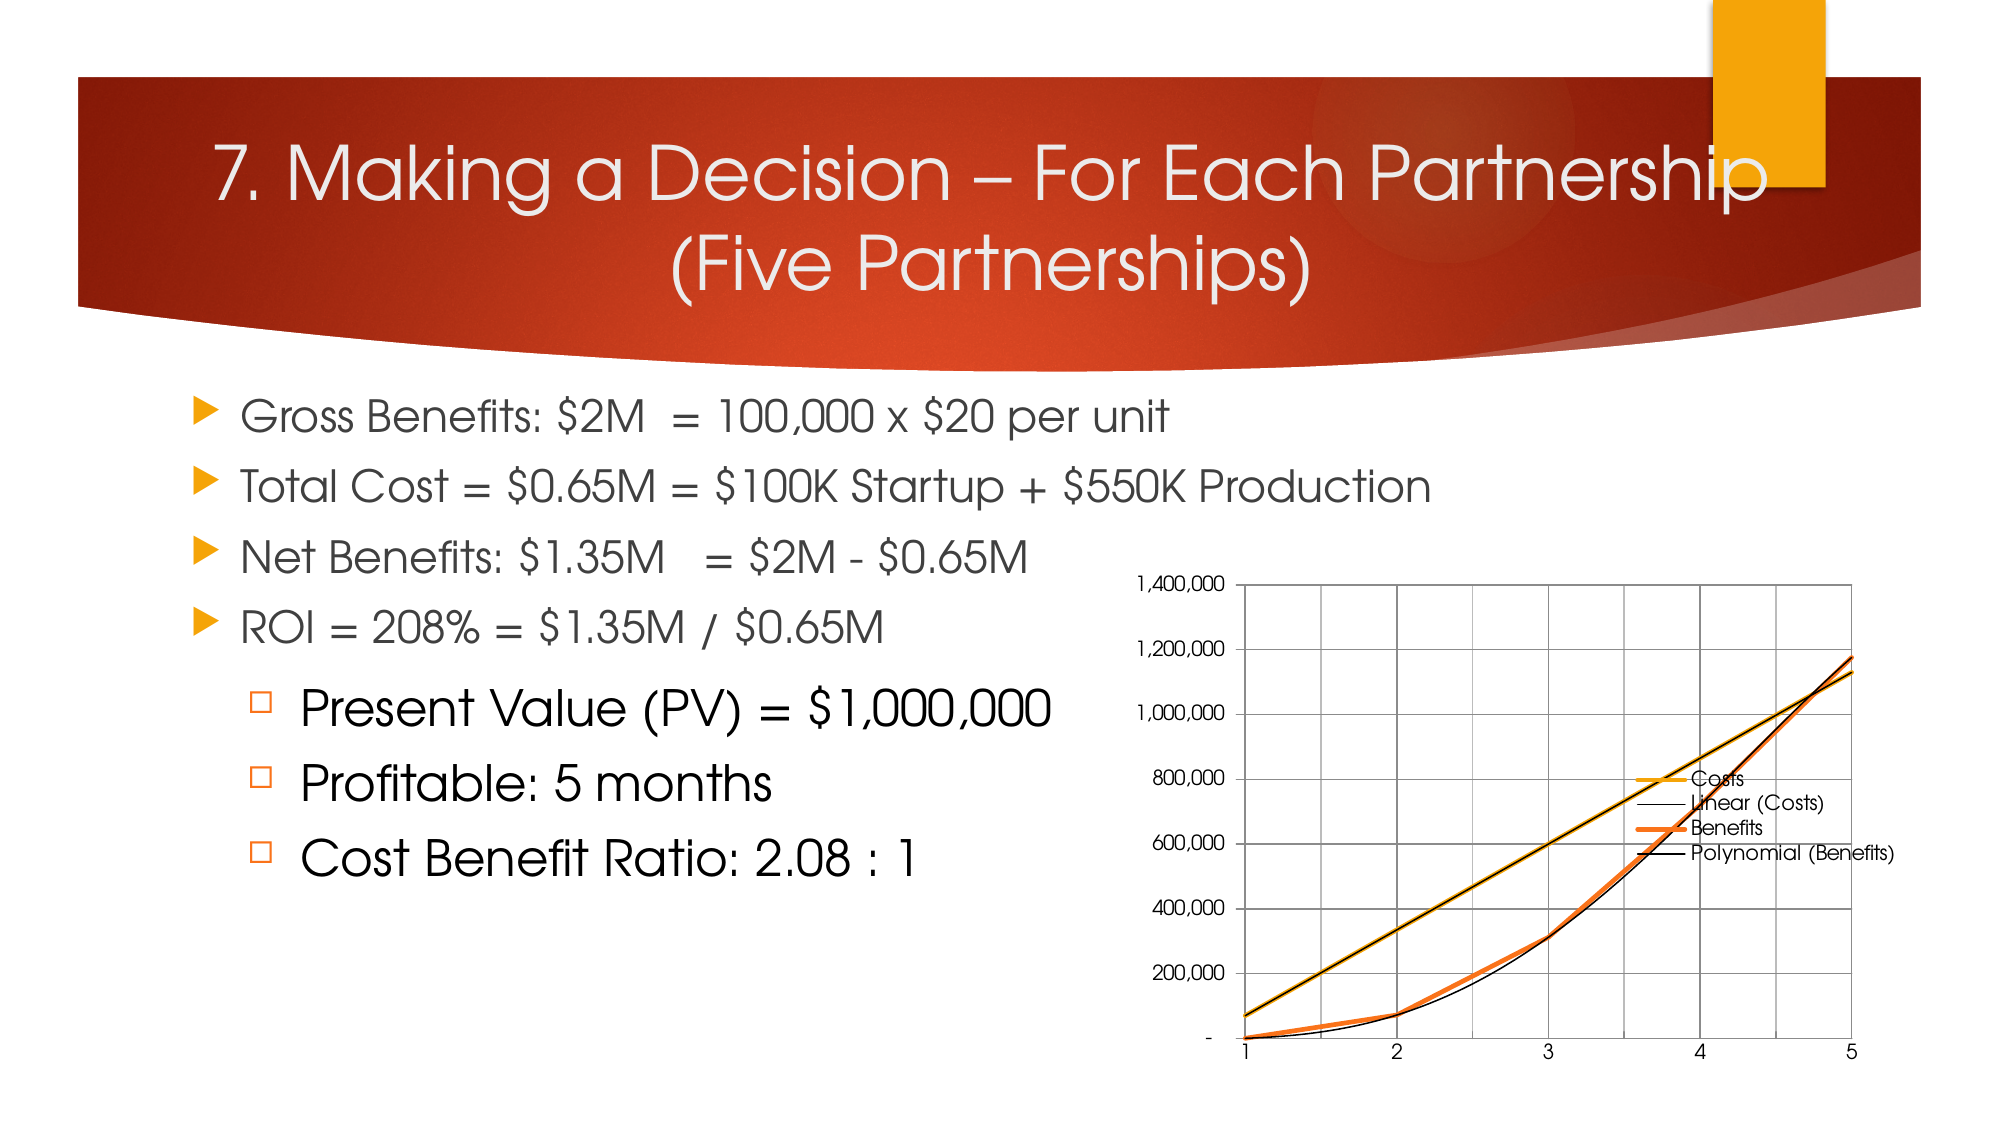

# 7. Making a Decision – For Each Partnership (Five Partnerships)
Gross Benefits: $2M  = 100,000 x $20 per unit
Total Cost = $0.65M = $100K Startup + $550K Production
Net Benefits: $1.35M   = $2M - $0.65M
ROI = 208% = $1.35M / $0.65M

### Chart

| Category |  |  |
|---|---|---|
Present Value (PV) = $1,000,000
Profitable: 5 months
Cost Benefit Ratio: 2.08 : 1